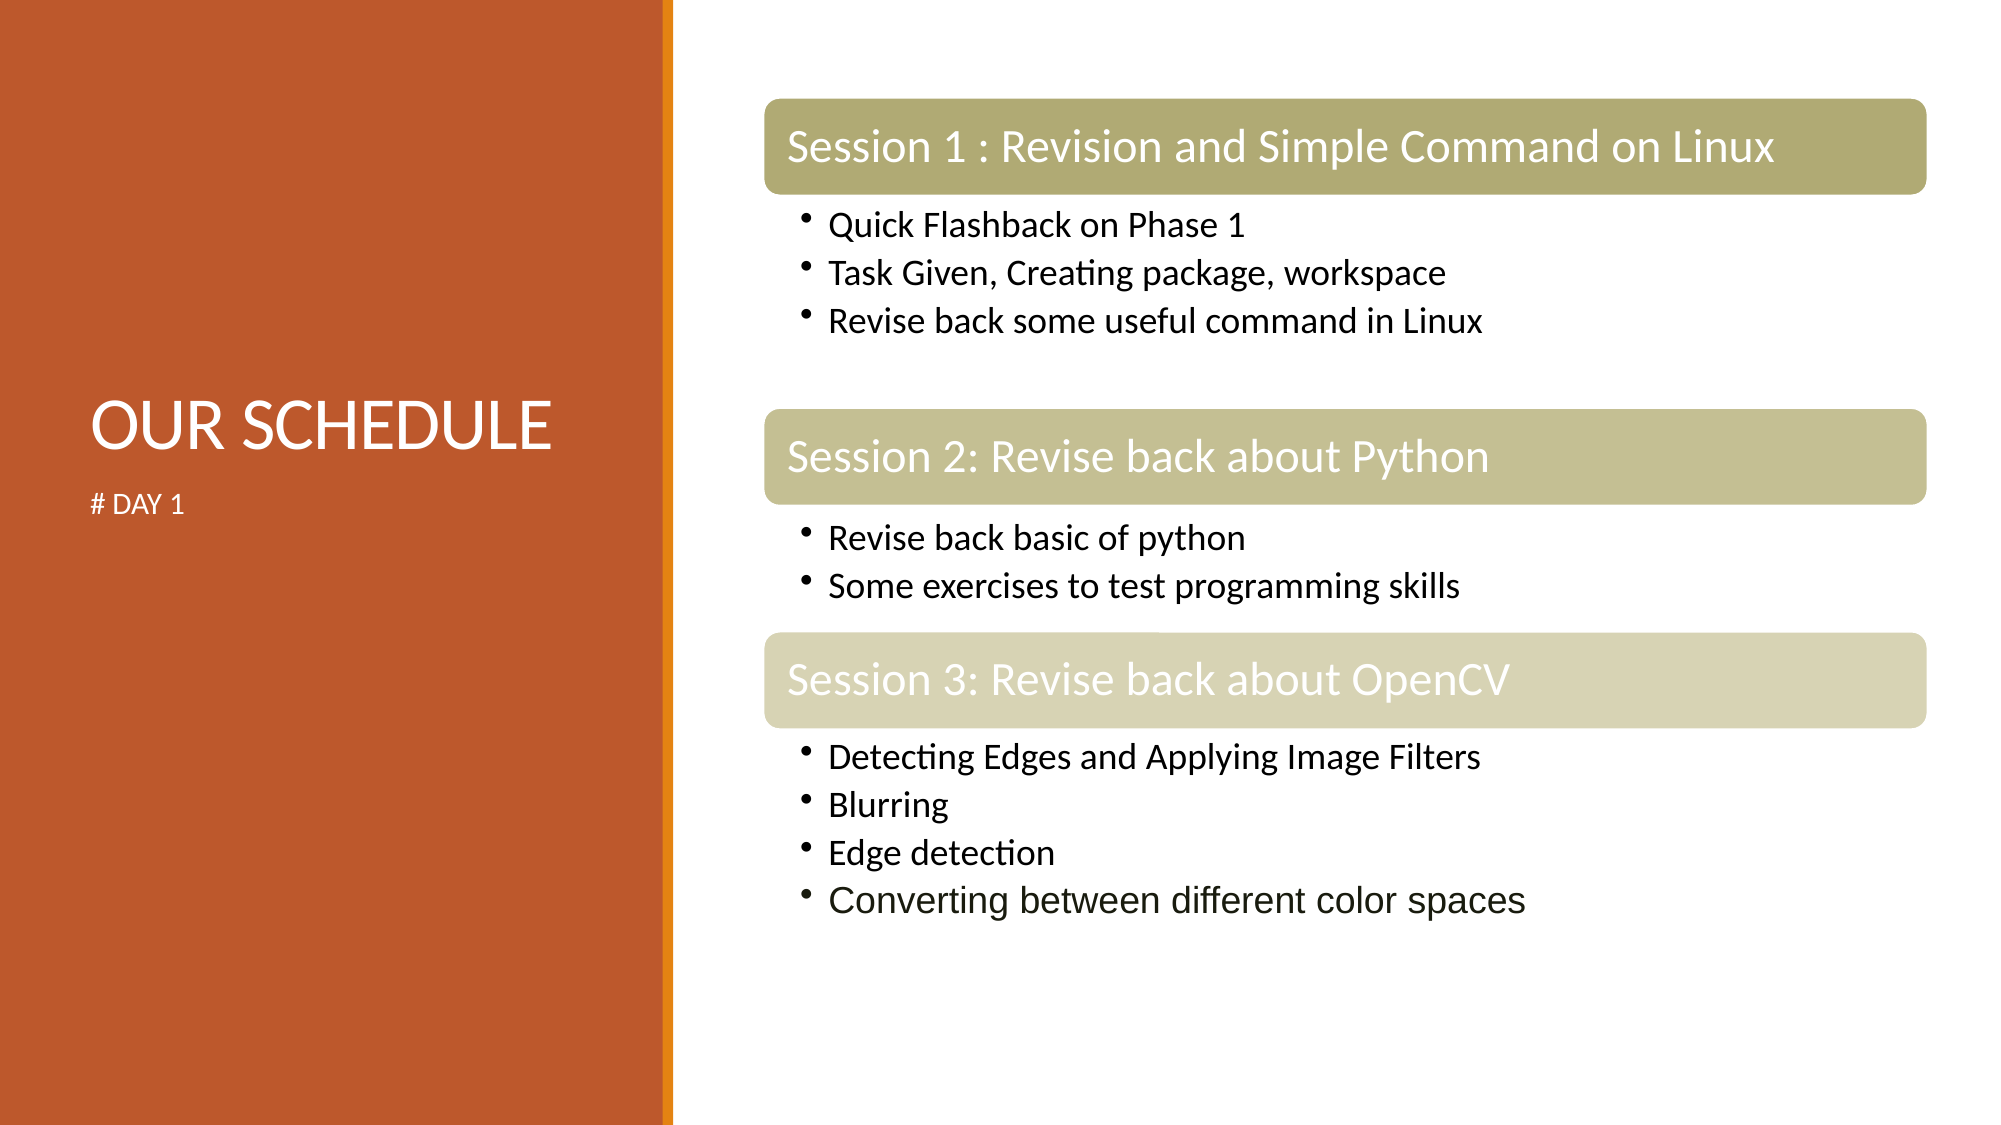

# OUR SCHEDULE
Session 1 : Revision and Simple Command on Linux
Quick Flashback on Phase 1
Task Given, Creating package, workspace
Revise back some useful command in Linux
Session 2: Revise back about Python
Revise back basic of python
Some exercises to test programming skills
Session 3: Revise back about OpenCV
Detecting Edges and Applying Image Filters
Blurring
Edge detection
Converting between different color spaces
# DAY 1